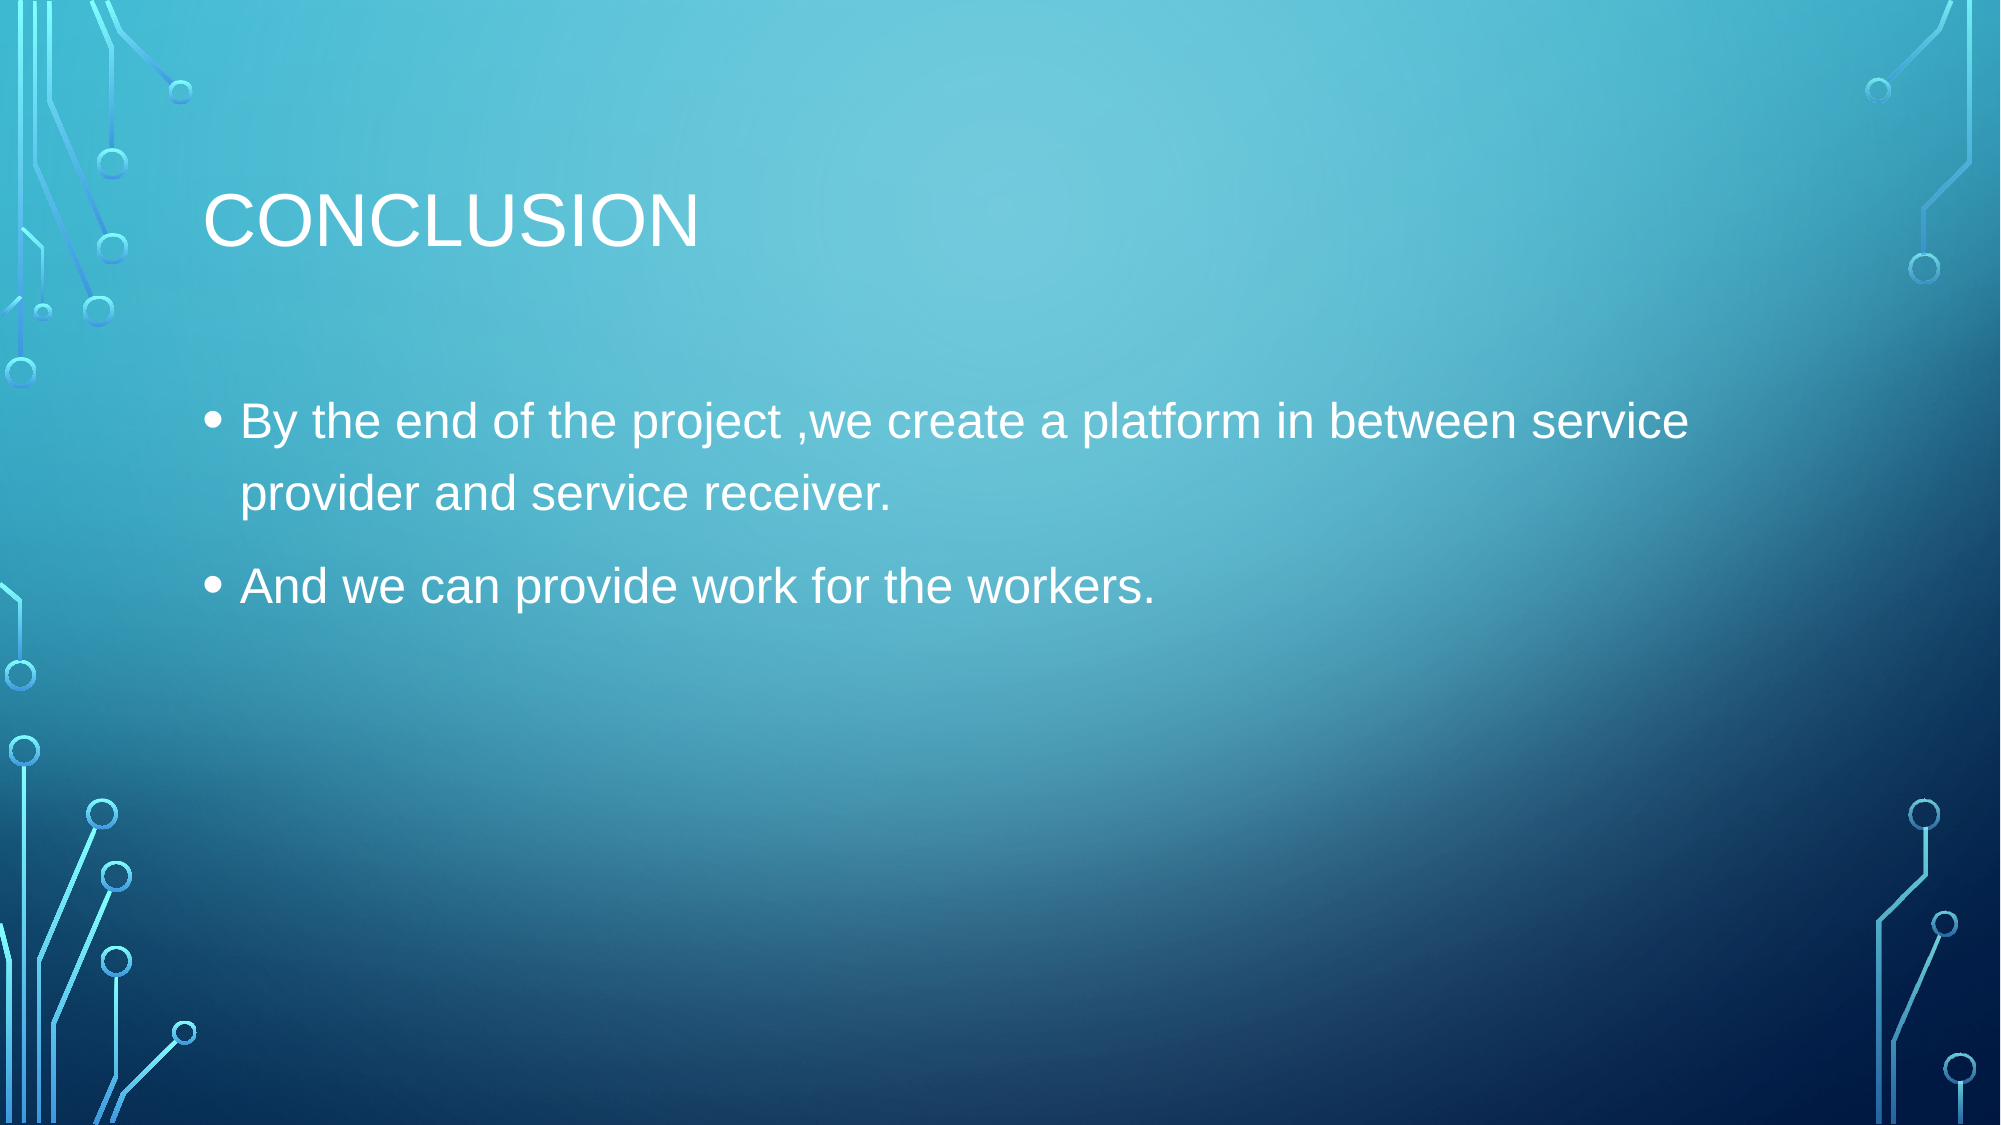

# conclusion
By the end of the project ,we create a platform in between service provider and service receiver.
And we can provide work for the workers.